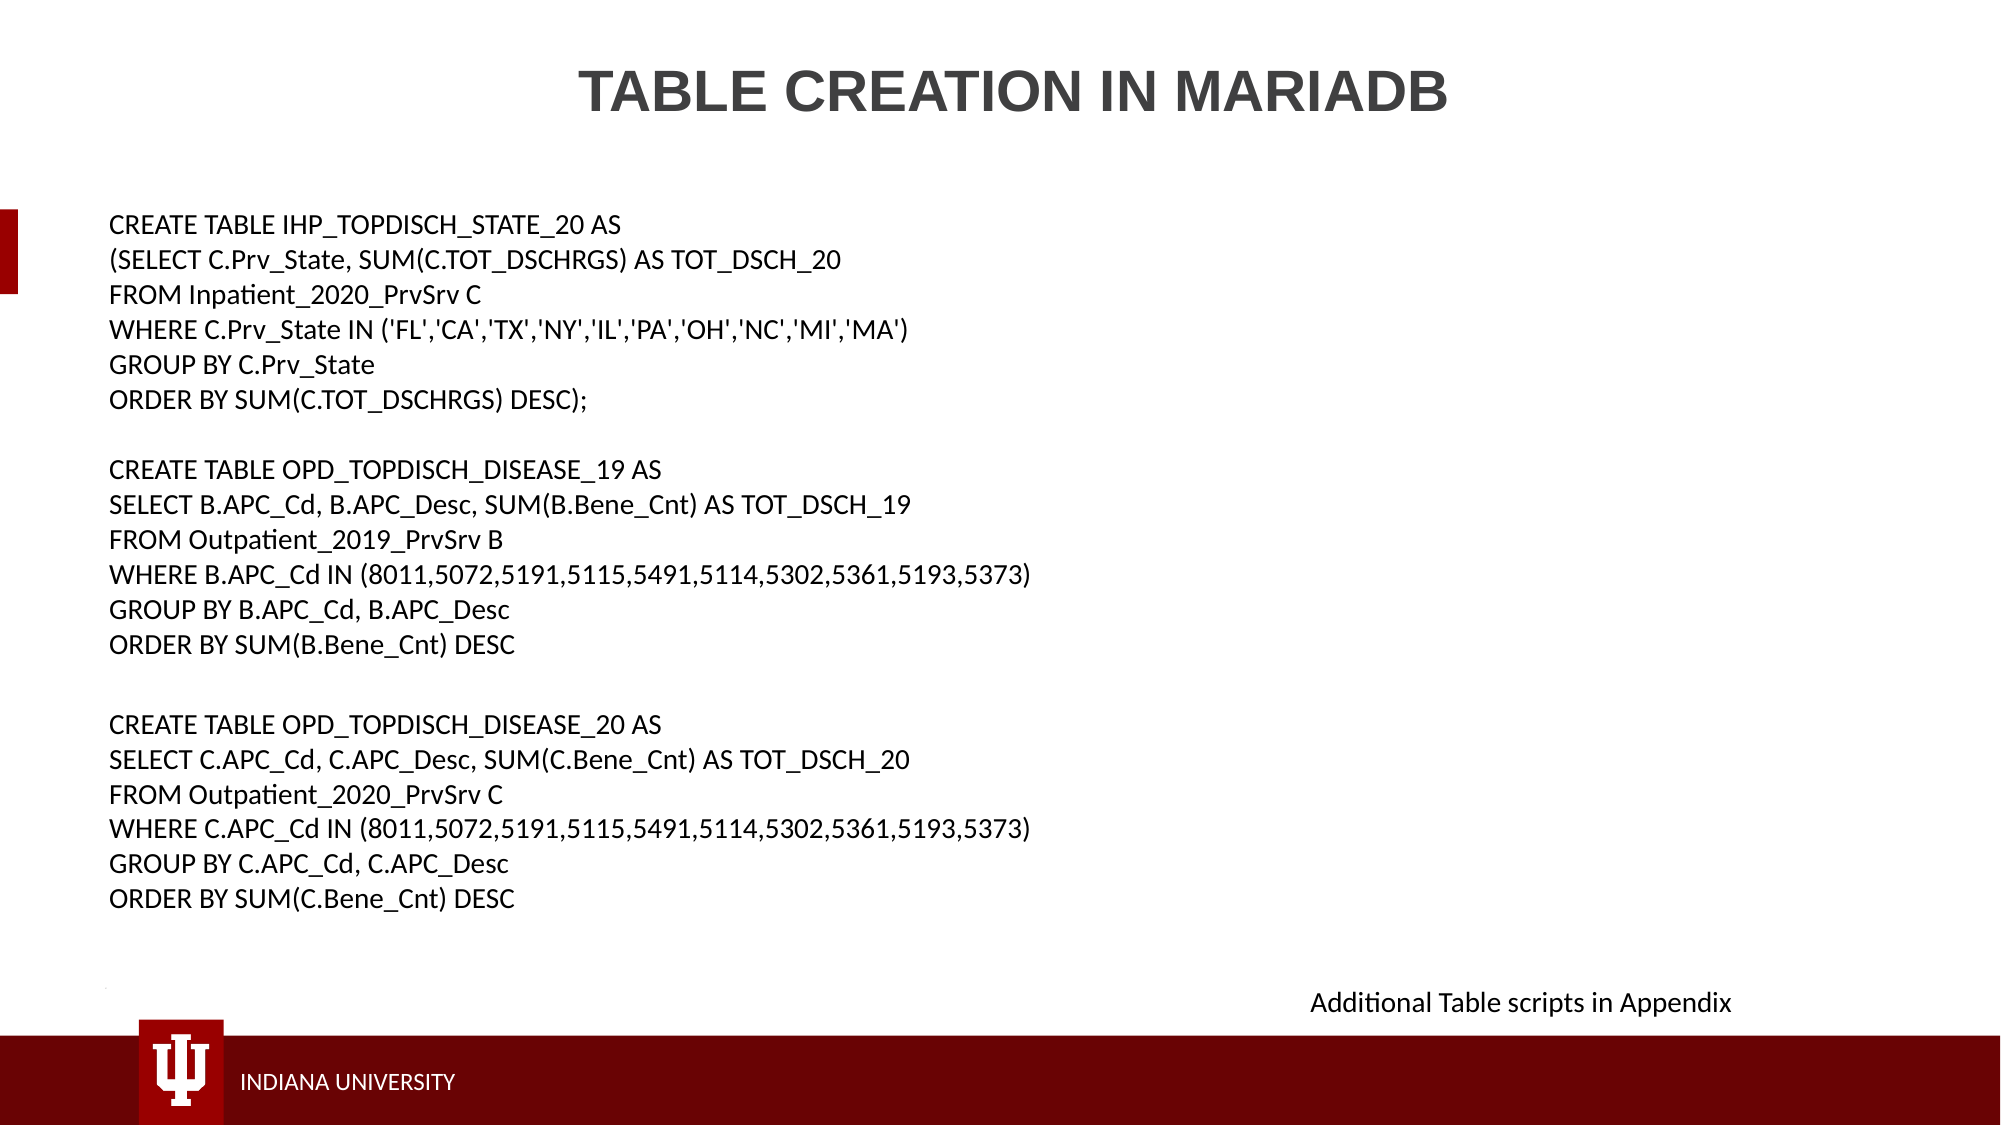

# TABLE CREATION IN MARIADB
CREATE TABLE IHP_TOPDISCH_STATE_20 AS
(SELECT C.Prv_State, SUM(C.TOT_DSCHRGS) AS TOT_DSCH_20
FROM Inpatient_2020_PrvSrv C
WHERE C.Prv_State IN ('FL','CA','TX','NY','IL','PA','OH','NC','MI','MA')
GROUP BY C.Prv_State
ORDER BY SUM(C.TOT_DSCHRGS) DESC);

CREATE TABLE OPD_TOPDISCH_DISEASE_19 AS
SELECT B.APC_Cd, B.APC_Desc, SUM(B.Bene_Cnt) AS TOT_DSCH_19
FROM Outpatient_2019_PrvSrv B
WHERE B.APC_Cd IN (8011,5072,5191,5115,5491,5114,5302,5361,5193,5373)
GROUP BY B.APC_Cd, B.APC_Desc
ORDER BY SUM(B.Bene_Cnt) DESC

CREATE TABLE OPD_TOPDISCH_DISEASE_20 AS
SELECT C.APC_Cd, C.APC_Desc, SUM(C.Bene_Cnt) AS TOT_DSCH_20
FROM Outpatient_2020_PrvSrv C
WHERE C.APC_Cd IN (8011,5072,5191,5115,5491,5114,5302,5361,5193,5373)
GROUP BY C.APC_Cd, C.APC_Desc
ORDER BY SUM(C.Bene_Cnt) DESC

Additional Table scripts in Appendix